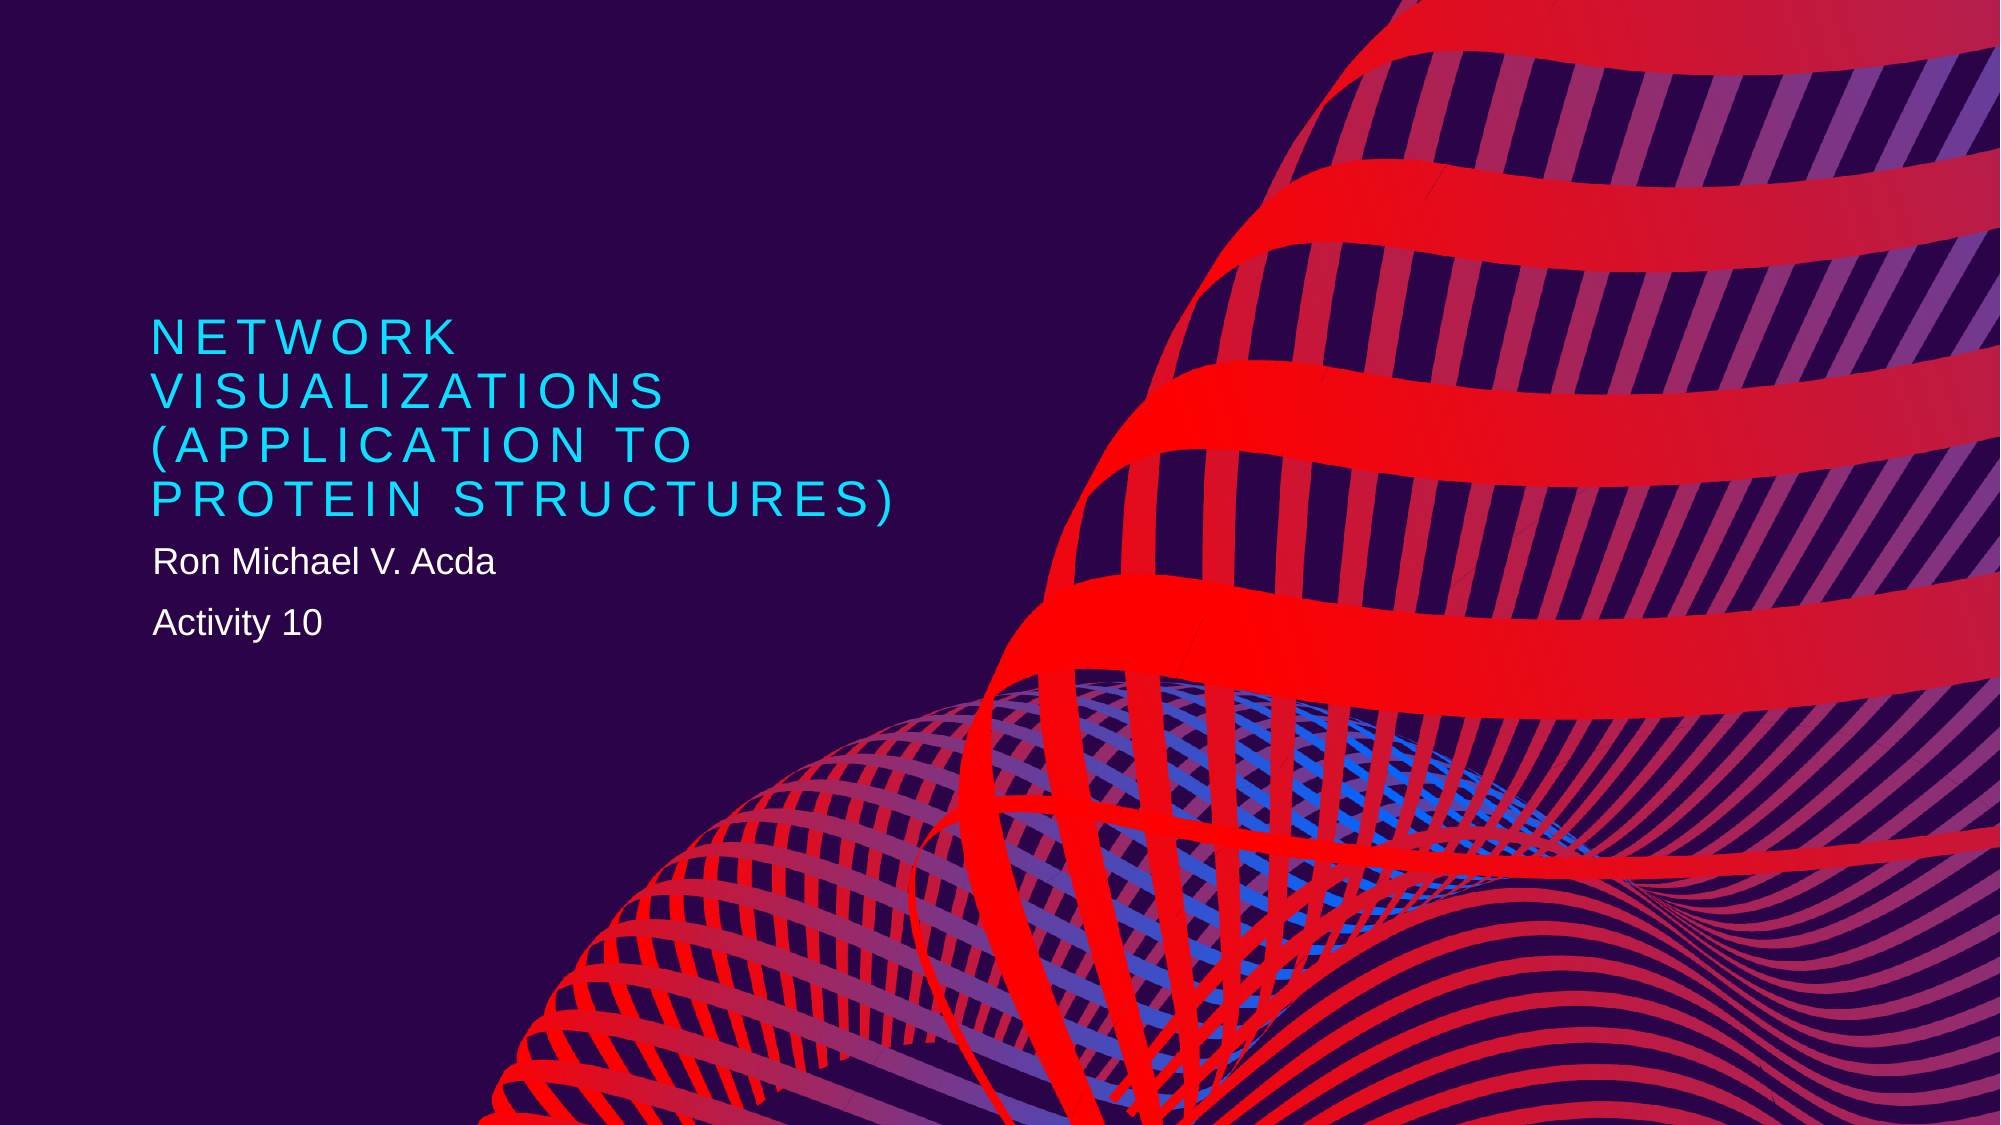

# Network visualizations (application to protein structures)
Ron Michael V. Acda
Activity 10